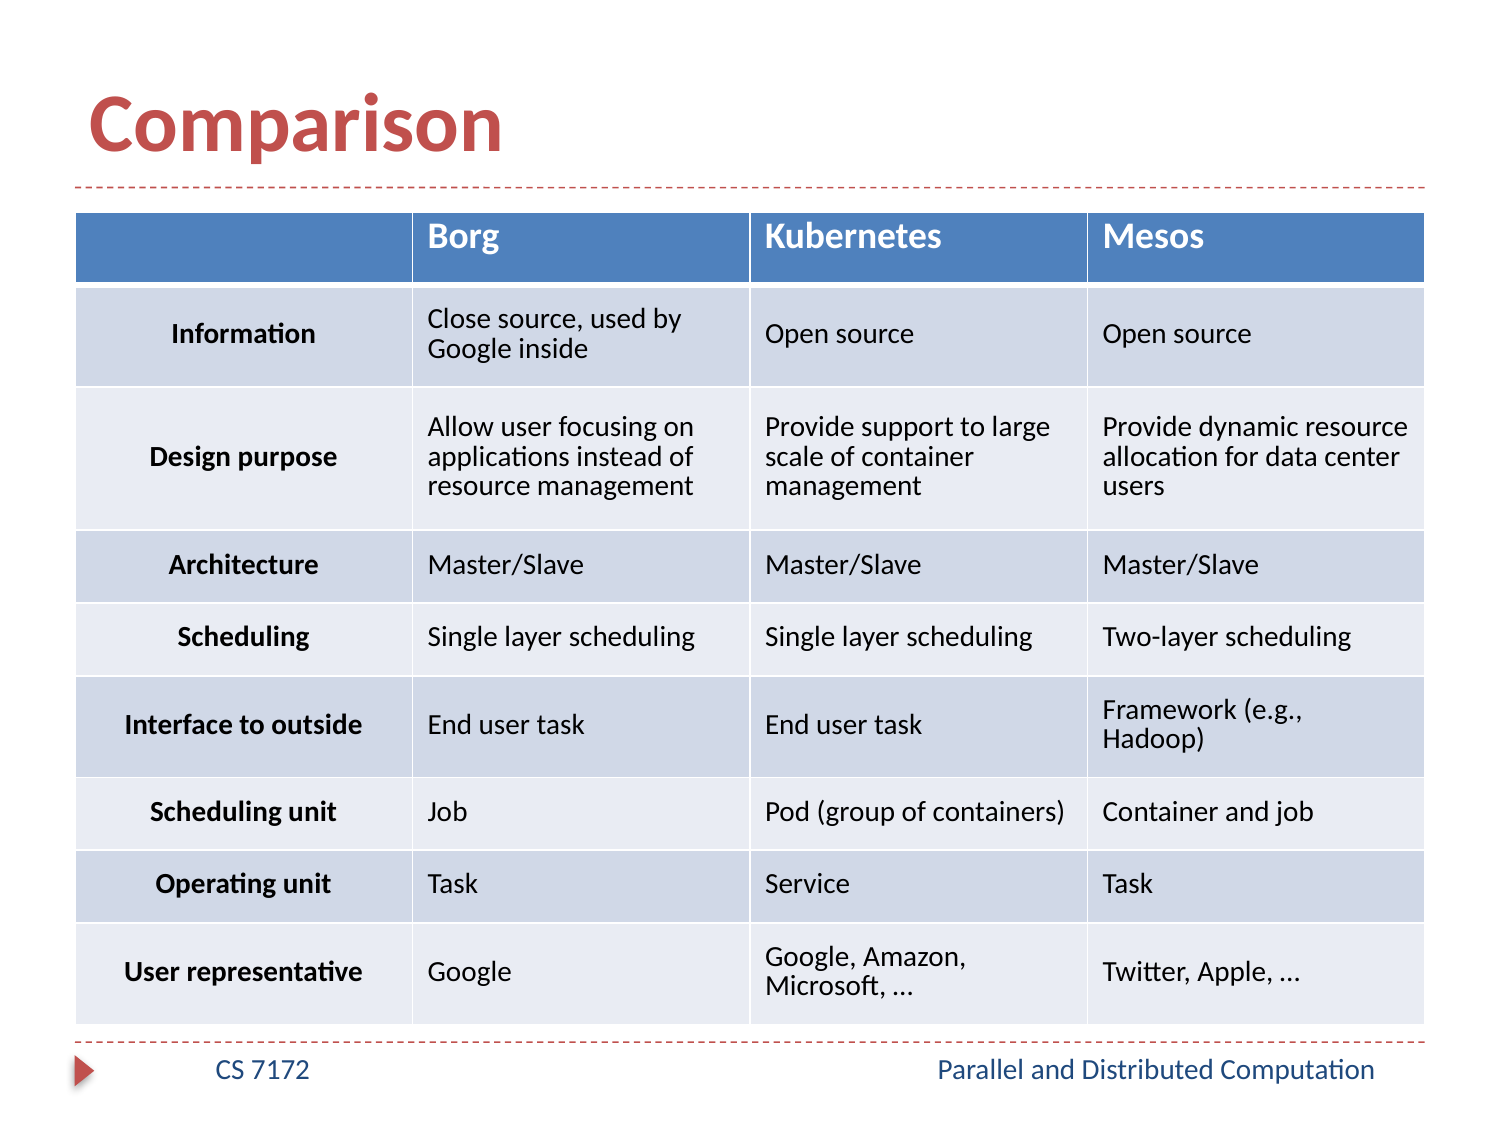

# Comparison
|  | Borg | Kubernetes | Mesos |
| --- | --- | --- | --- |
| Information | Close source, used by Google inside | Open source | Open source |
| Design purpose | Allow user focusing on applications instead of resource management | Provide support to large scale of container management | Provide dynamic resource allocation for data center users |
| Architecture | Master/Slave | Master/Slave | Master/Slave |
| Scheduling | Single layer scheduling | Single layer scheduling | Two-layer scheduling |
| Interface to outside | End user task | End user task | Framework (e.g., Hadoop) |
| Scheduling unit | Job | Pod (group of containers) | Container and job |
| Operating unit | Task | Service | Task |
| User representative | Google | Google, Amazon, Microsoft, … | Twitter, Apple, … |
CS 7172
Parallel and Distributed Computation